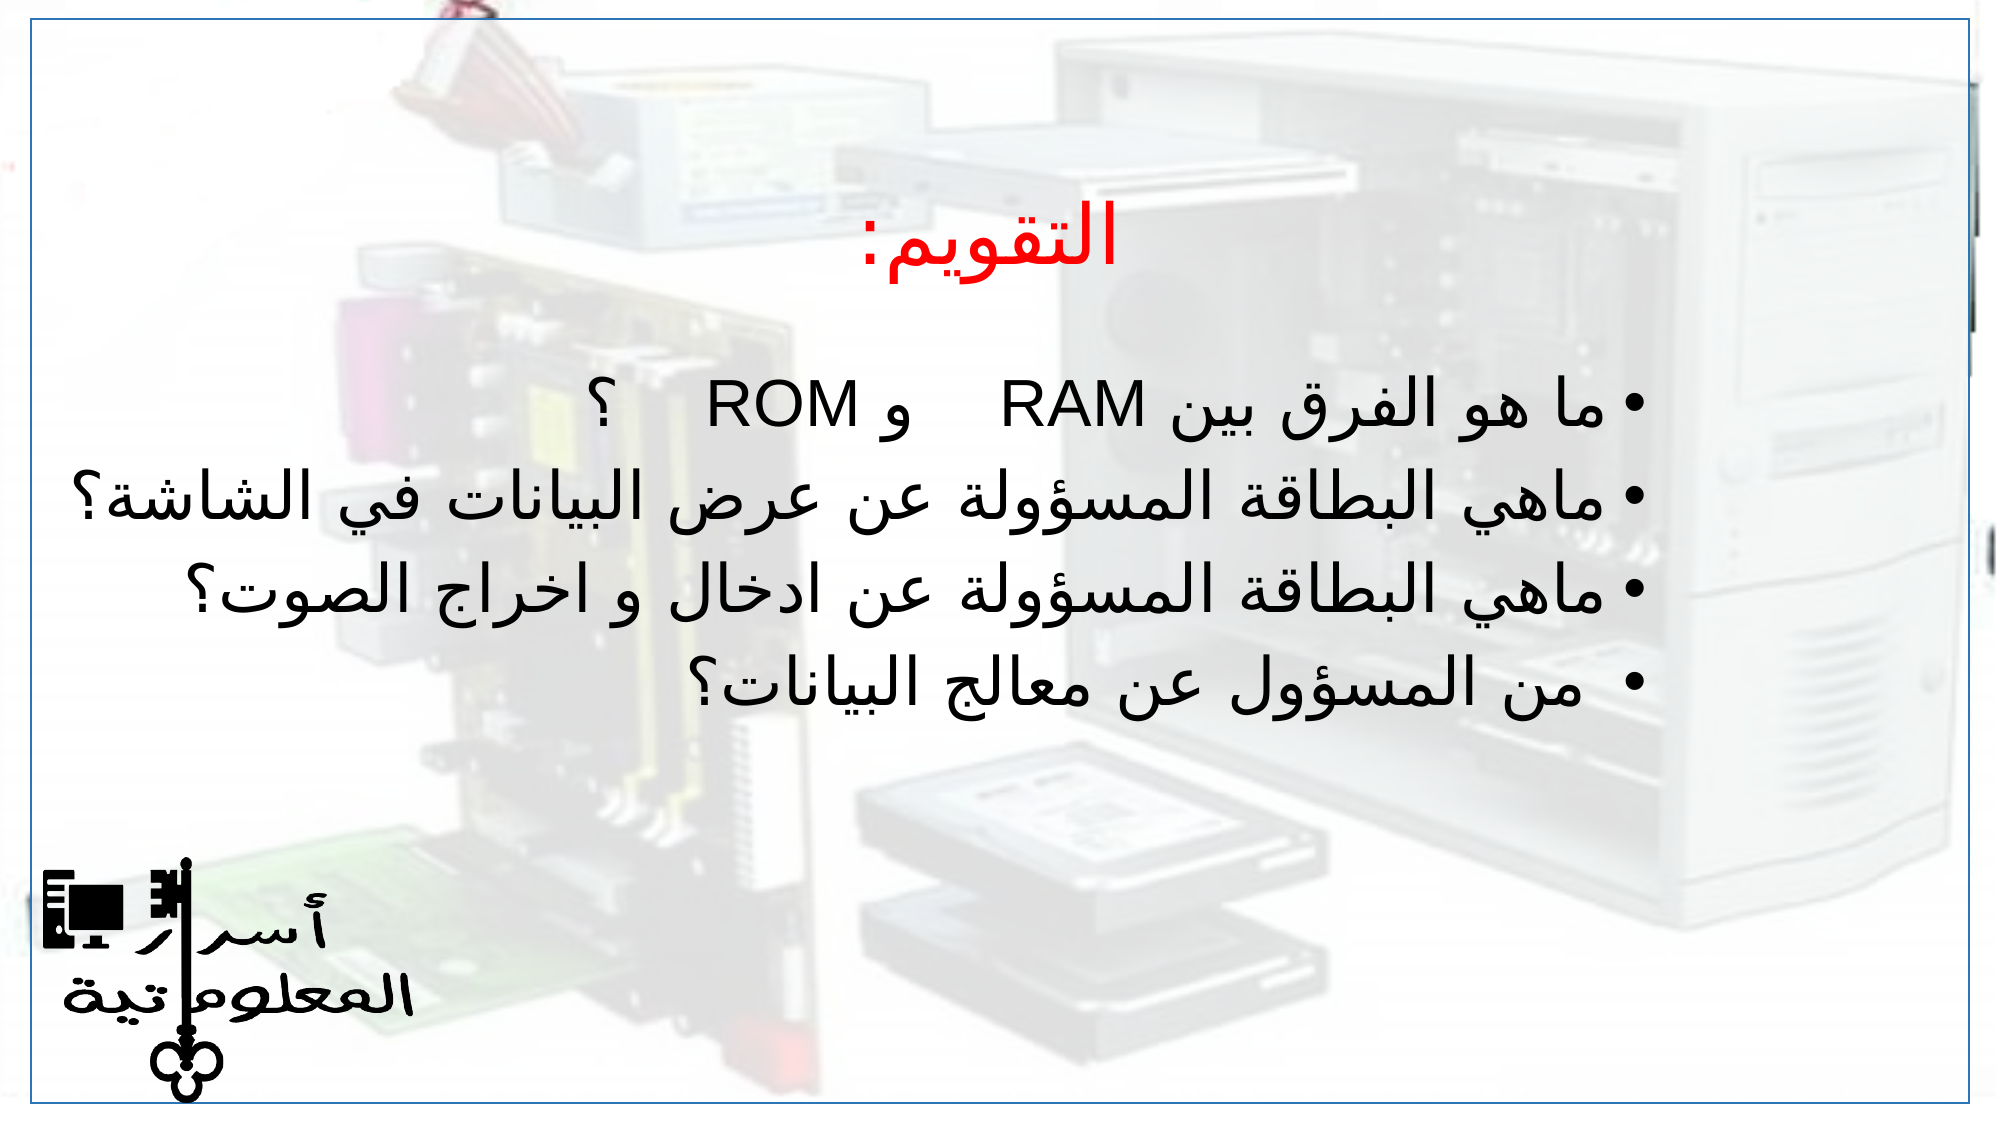

# التقويم:
ما هو الفرق بين RAM    و ROM    ؟
ماهي البطاقة المسؤولة عن عرض البيانات في الشاشة؟
ماهي البطاقة المسؤولة عن ادخال و اخراج الصوت؟
 من المسؤول عن معالج البيانات؟